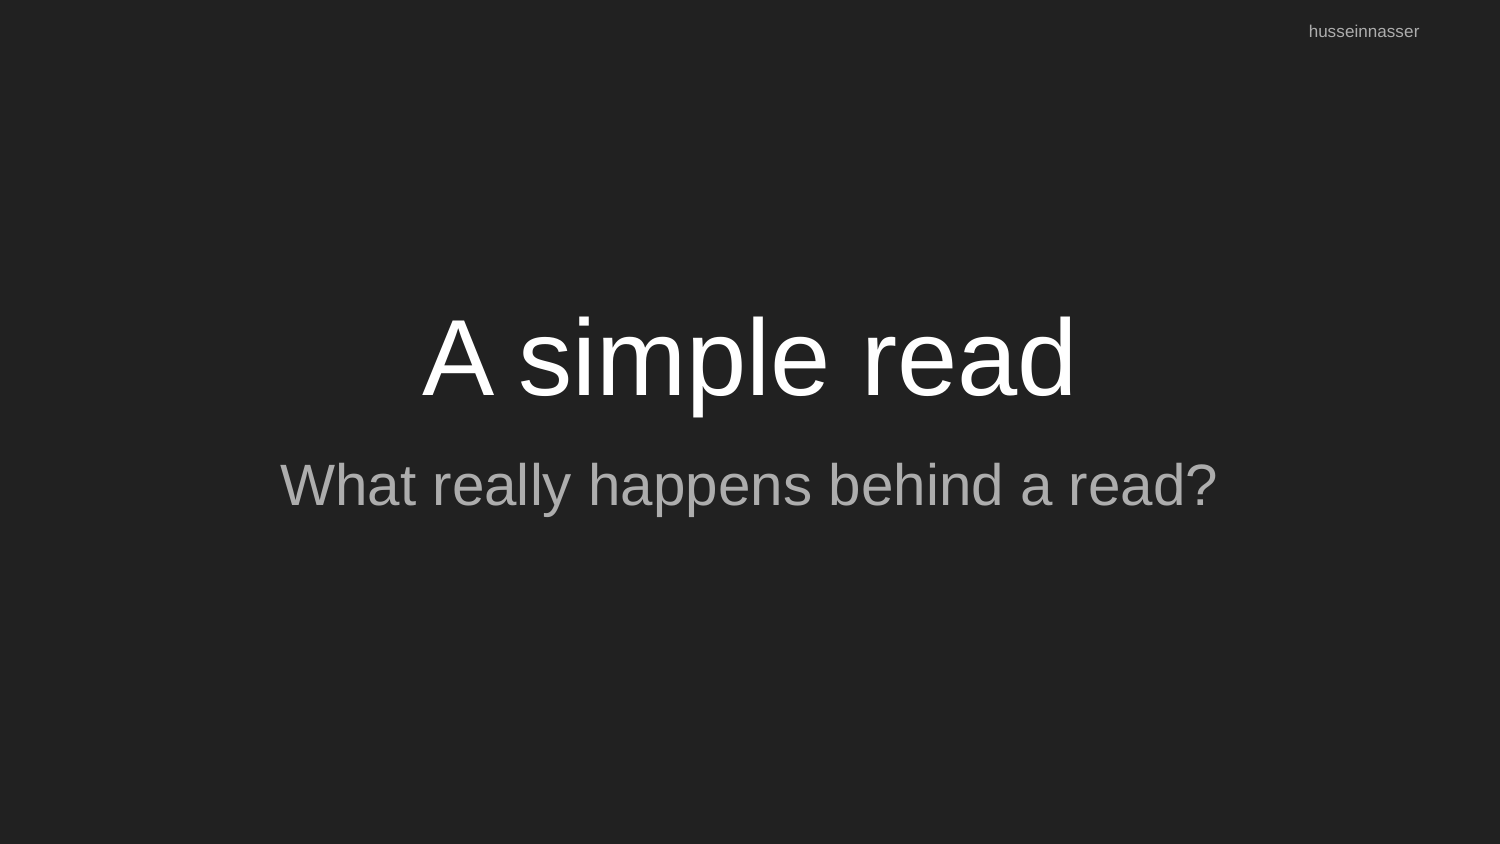

husseinnasser
# A simple read
What really happens behind a read?